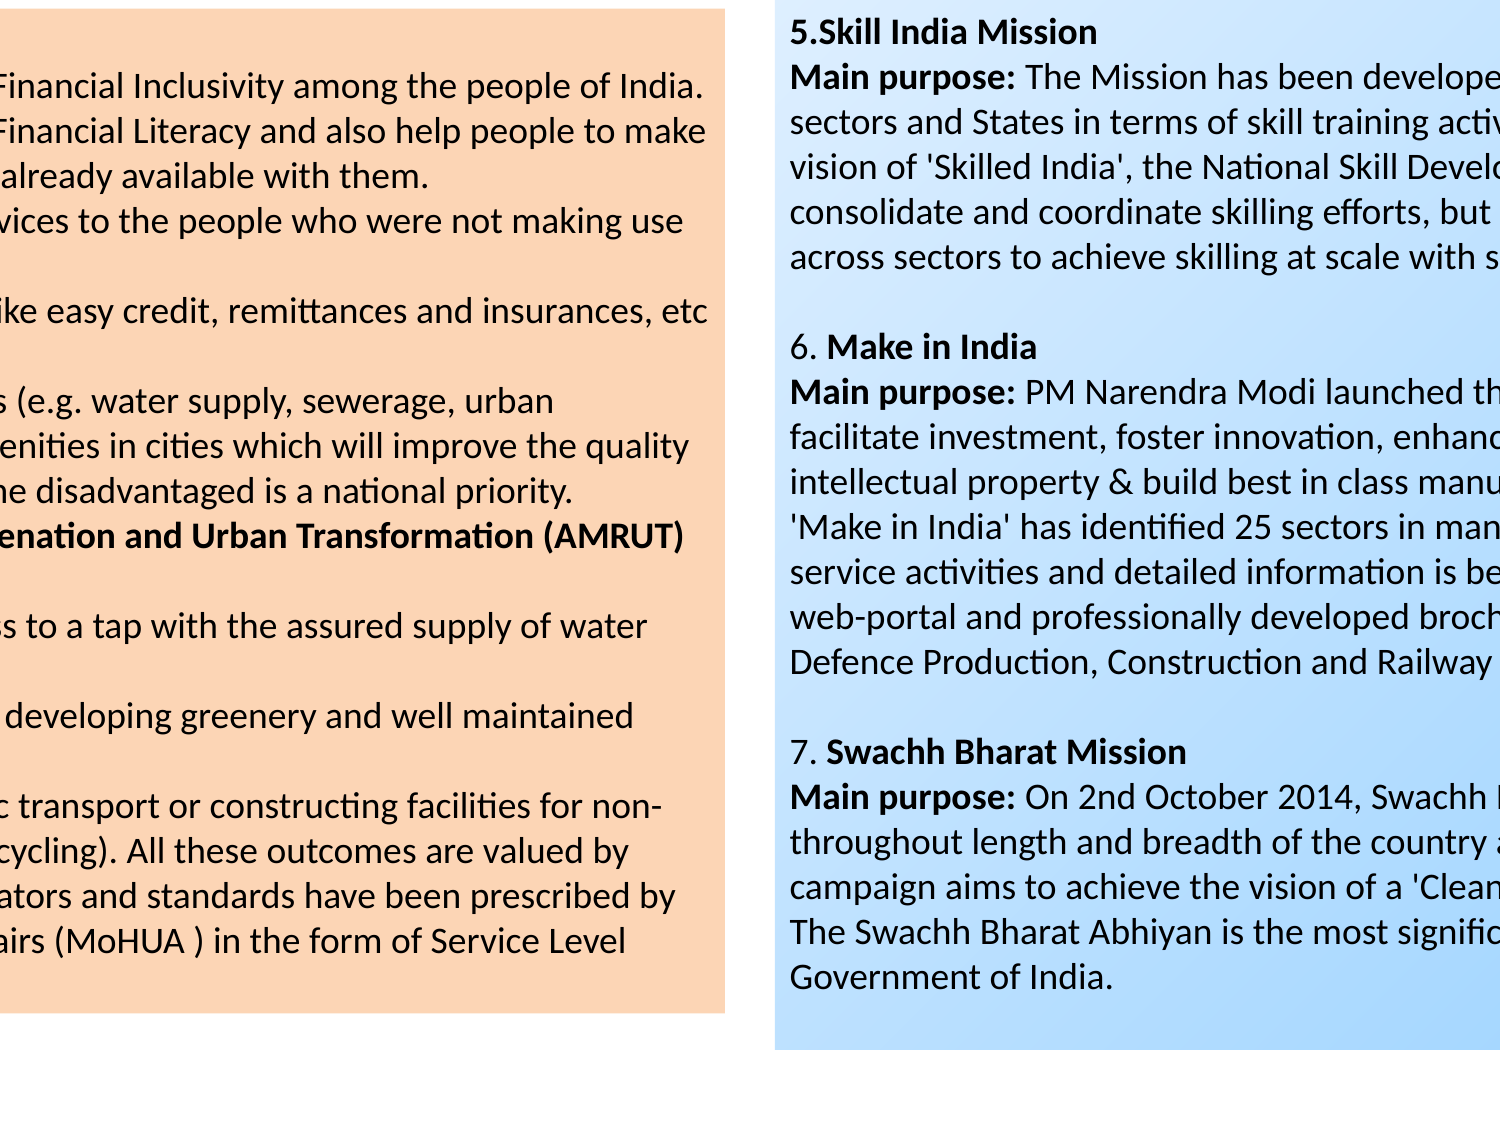

5.Skill India Mission
Main purpose: The Mission has been developed to create convergence across sectors and States in terms of skill training activities. Further, to achieve the vision of 'Skilled India', the National Skill Development Mission would not only consolidate and coordinate skilling efforts, but also expedite decision making across sectors to achieve skilling at scale with speed and standards.

6. Make in India
Main purpose: PM Narendra Modi launched the 'Make in India' campaign to facilitate investment, foster innovation, enhance skill development, protect intellectual property & build best in class manufacturing infrastructure.
'Make in India' has identified 25 sectors in manufacturing, infrastructure and service activities and detailed information is being shared through interactive web-portal and professionally developed brochures. FDI has been opened up in Defence Production, Construction and Railway infrastructure in a big way.

7. Swachh Bharat Mission
Main purpose: On 2nd October 2014, Swachh Bharat Mission was launched throughout length and breadth of the country as a national movement. The campaign aims to achieve the vision of a 'Clean India' by 2nd October 2019.
The Swachh Bharat Abhiyan is the most significant cleanliness campaign by the Government of India.

4.Pradhan Mantri Jan Dhan Yojna:
This scheme was launched to bring in Financial Inclusivity among the people of India.
This scheme was launched to bring in Financial Literacy and also help people to make use of the financial benefits which are already available with them.
Also, it aimed at providing banking services to the people who were not making use of it.
It covers a range of Financial Services like easy credit, remittances and insurances, etc
12.AMRUT Plan
Main purpose: Providing basic services (e.g. water supply, sewerage, urban transport) to households and build amenities in cities which will improve the quality of life for all, especially the poor and the disadvantaged is a national priority.
The purpose of Atal Mission for Rejuvenation and Urban Transformation (AMRUT) is to:
Ensure that every household has access to a tap with the assured supply of water and a sewerage connection.
Increase the amenity value of cities by developing greenery and well maintained open spaces (e.g. parks) and
Reduce pollution by switching to public transport or constructing facilities for non-motorized transport (e.g. walking and cycling). All these outcomes are valued by citizens, particularly women, and indicators and standards have been prescribed by the Ministry of Housing and Urban Affairs (MoHUA ) in the form of Service Level Benchmarks (SLBs)